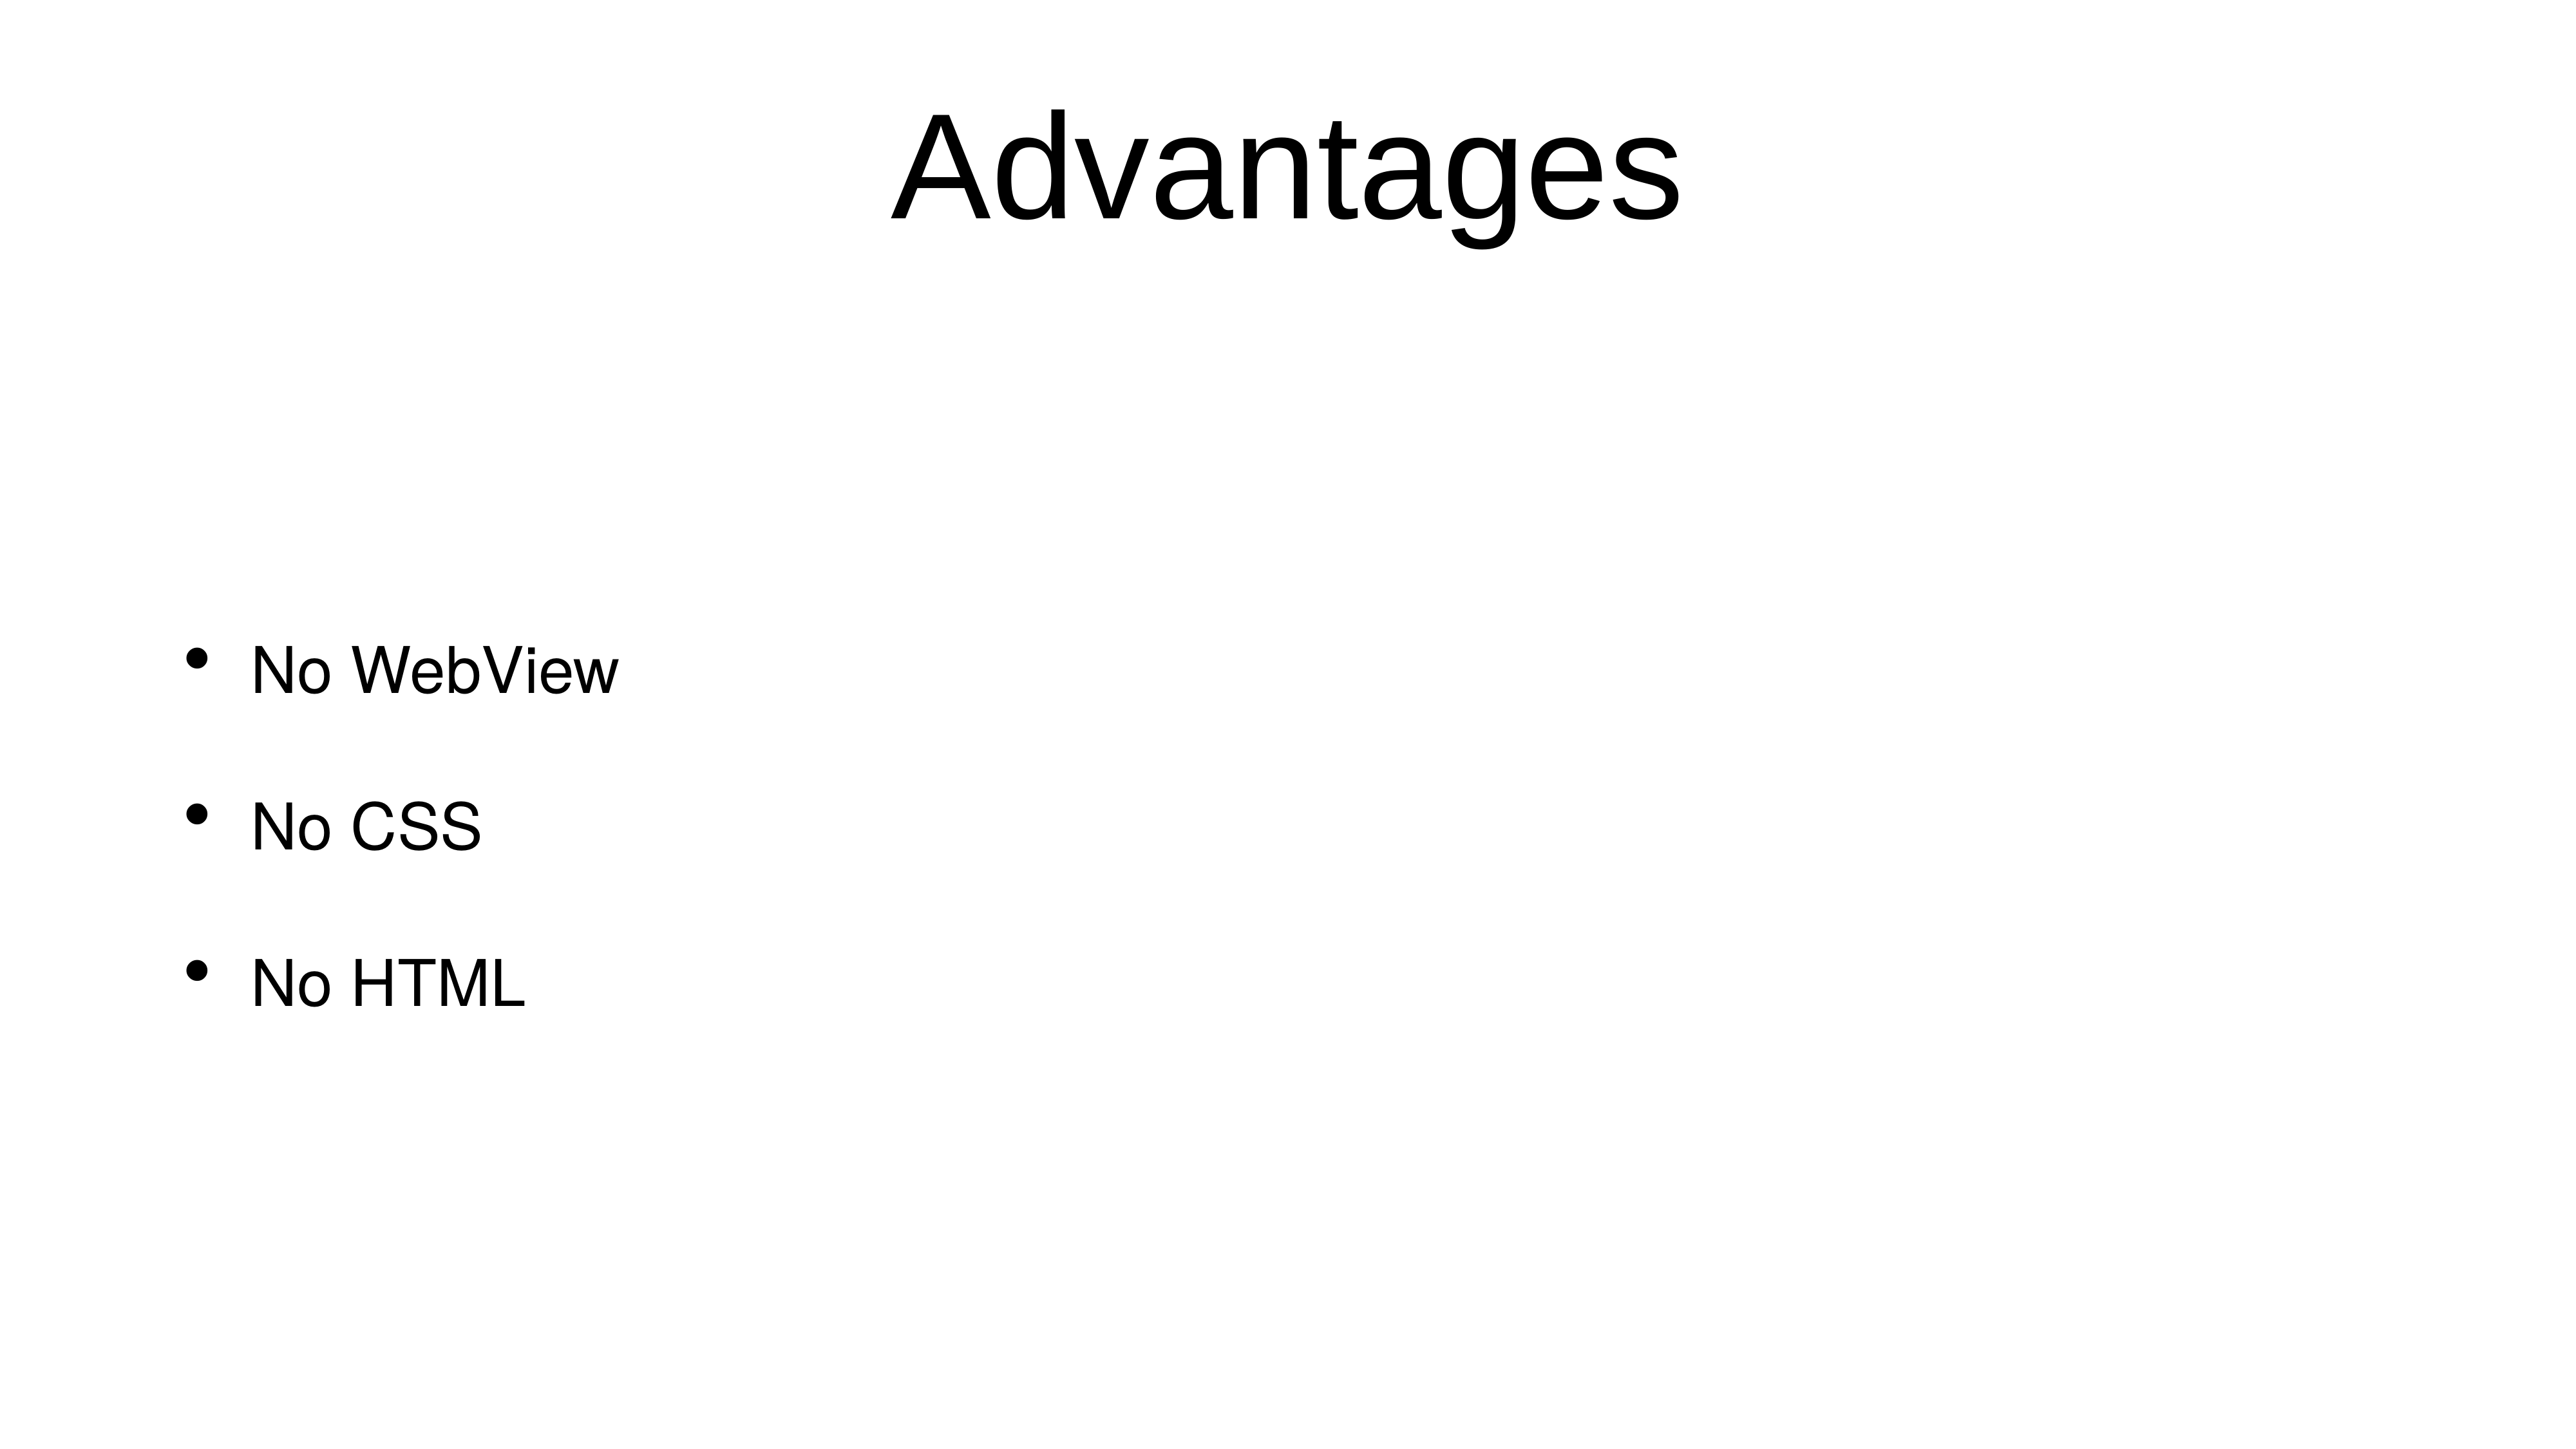

# Advantages
No WebView
No CSS
No HTML